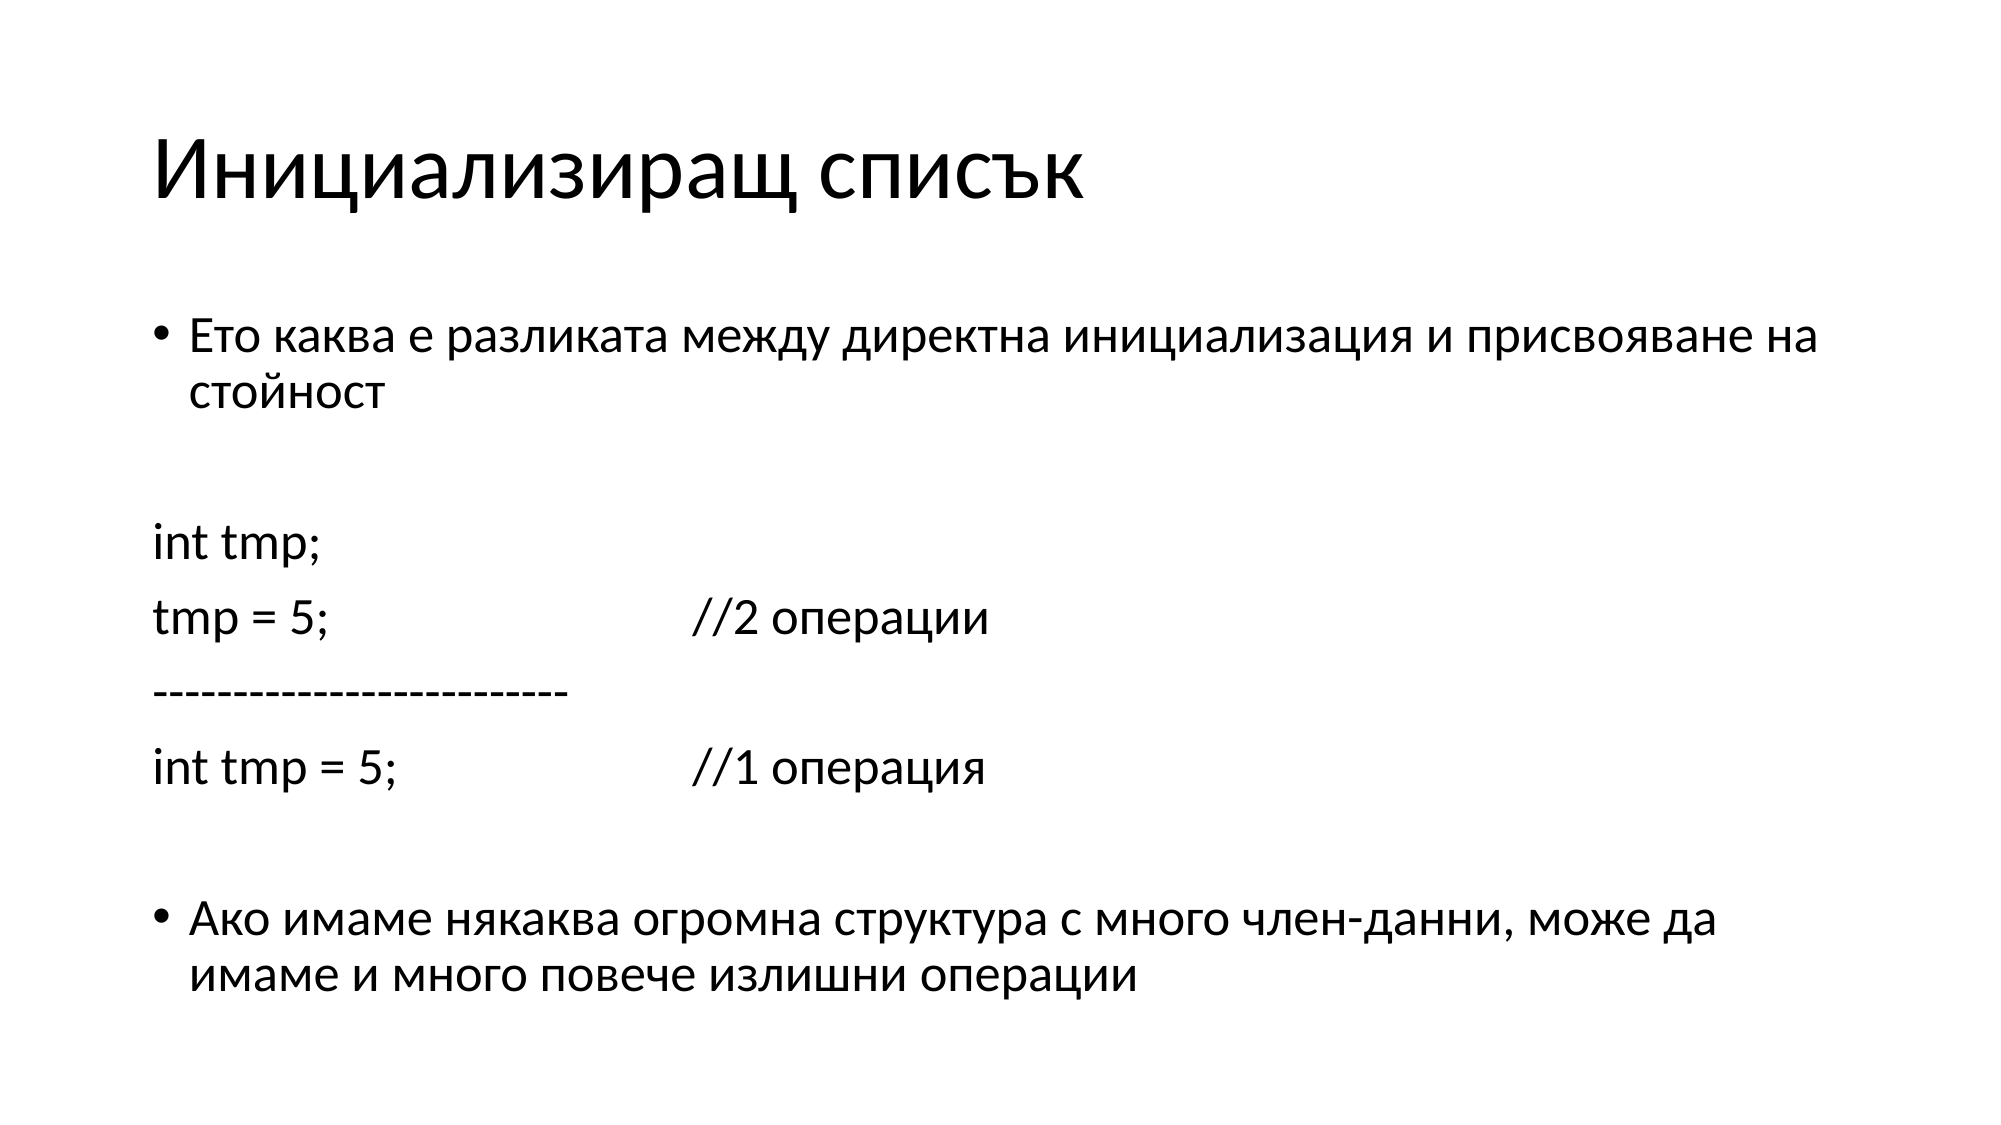

# Инициализиращ списък
Ето каква е разликата между директна инициализация и присвояване на стойност

int tmp;
tmp = 5;			//2 операции
--------------------------
int tmp = 5;			//1 операция

Ако имаме някаква огромна структура с много член-данни, може да имаме и много повече излишни операции